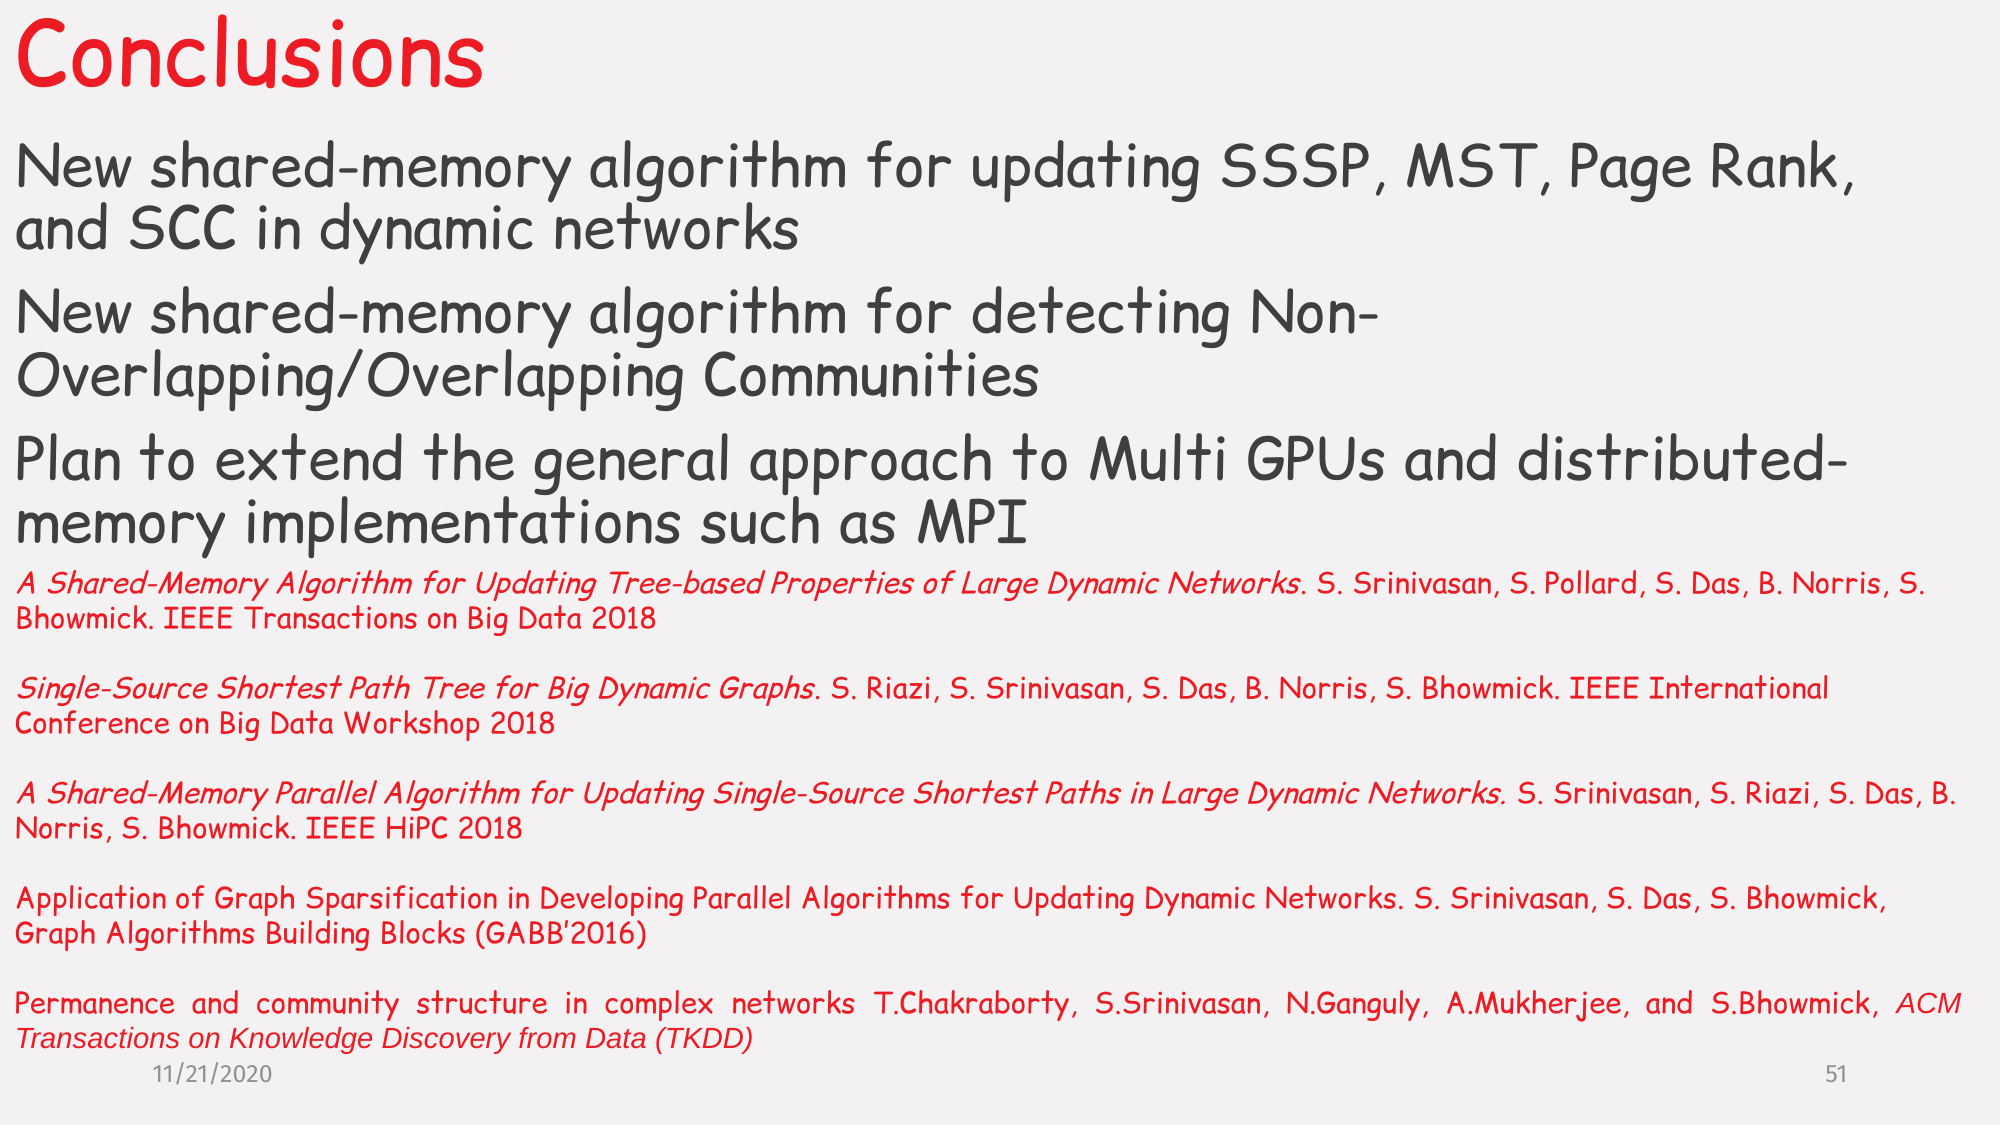

# Conclusions
New shared-memory algorithm for updating SSSP, MST, Page Rank,  and SCC in dynamic networks
New shared-memory algorithm for detecting Non- Overlapping/Overlapping Communities
Plan to extend the general approach to Multi GPUs and distributed-memory implementations such as MPI
A Shared-Memory Algorithm for Updating Tree-based Properties of Large Dynamic Networks. S. Srinivasan, S. Pollard, S. Das, B. Norris, S. Bhowmick. IEEE Transactions on Big Data 2018

Single-Source Shortest Path Tree for Big Dynamic Graphs. S. Riazi, S. Srinivasan, S. Das, B. Norris, S. Bhowmick. IEEE International Conference on Big Data Workshop 2018

A Shared-Memory Parallel Algorithm for Updating Single-Source Shortest Paths in Large Dynamic Networks. S. Srinivasan, S. Riazi, S. Das, B. Norris, S. Bhowmick. IEEE HiPC 2018

Application of Graph Sparsification in Developing Parallel Algorithms for Updating Dynamic Networks. S. Srinivasan, S. Das, S. Bhowmick, Graph Algorithms Building Blocks (GABB’2016)

Permanence and community structure in complex networks T.Chakraborty, S.Srinivasan, N.Ganguly, A.Mukherjee, and S.Bhowmick, ACM Transactions on Knowledge Discovery from Data (TKDD)

11/21/2020
51